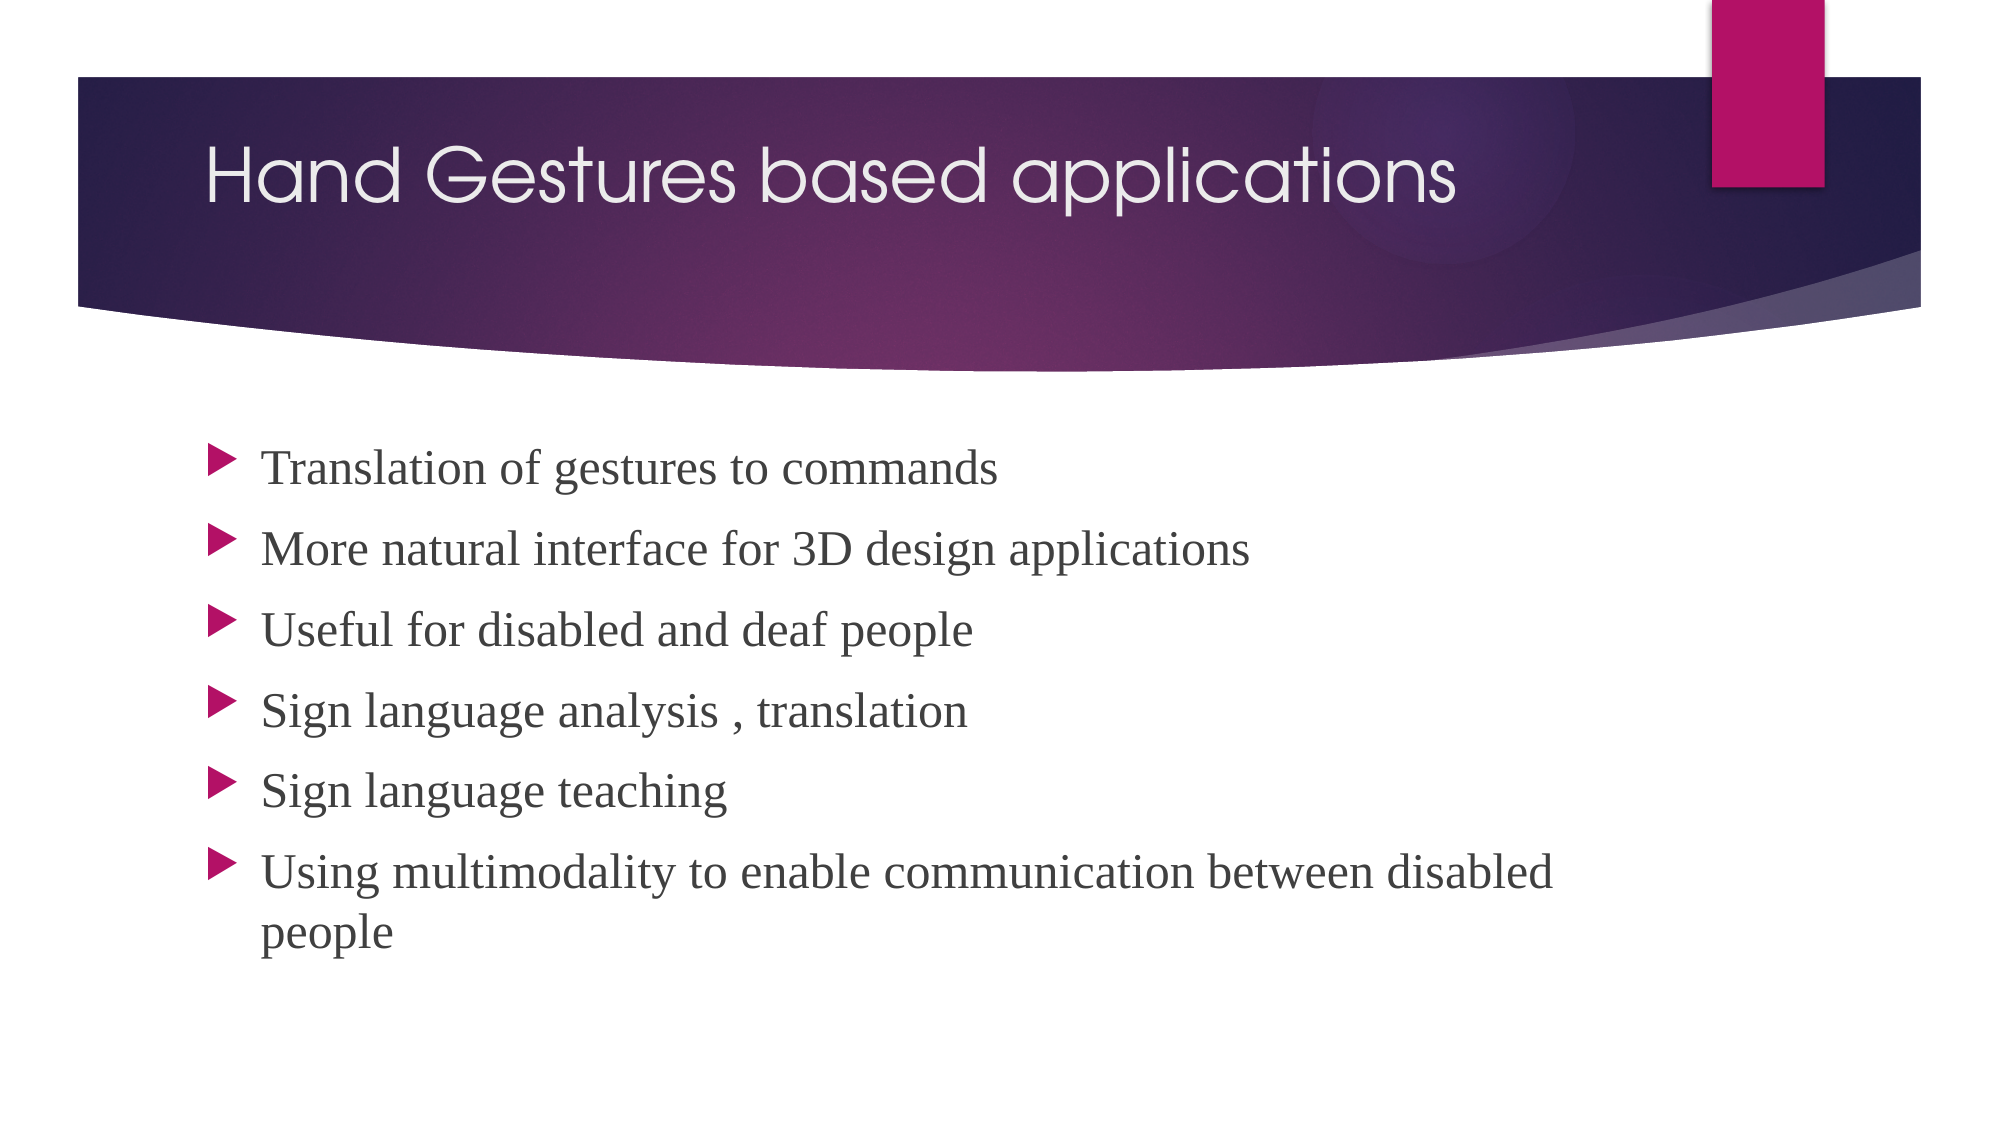

# Hand Gestures based applications
Translation of gestures to commands
More natural interface for 3D design applications
Useful for disabled and deaf people
Sign language analysis , translation
Sign language teaching
Using multimodality to enable communication between disabled people